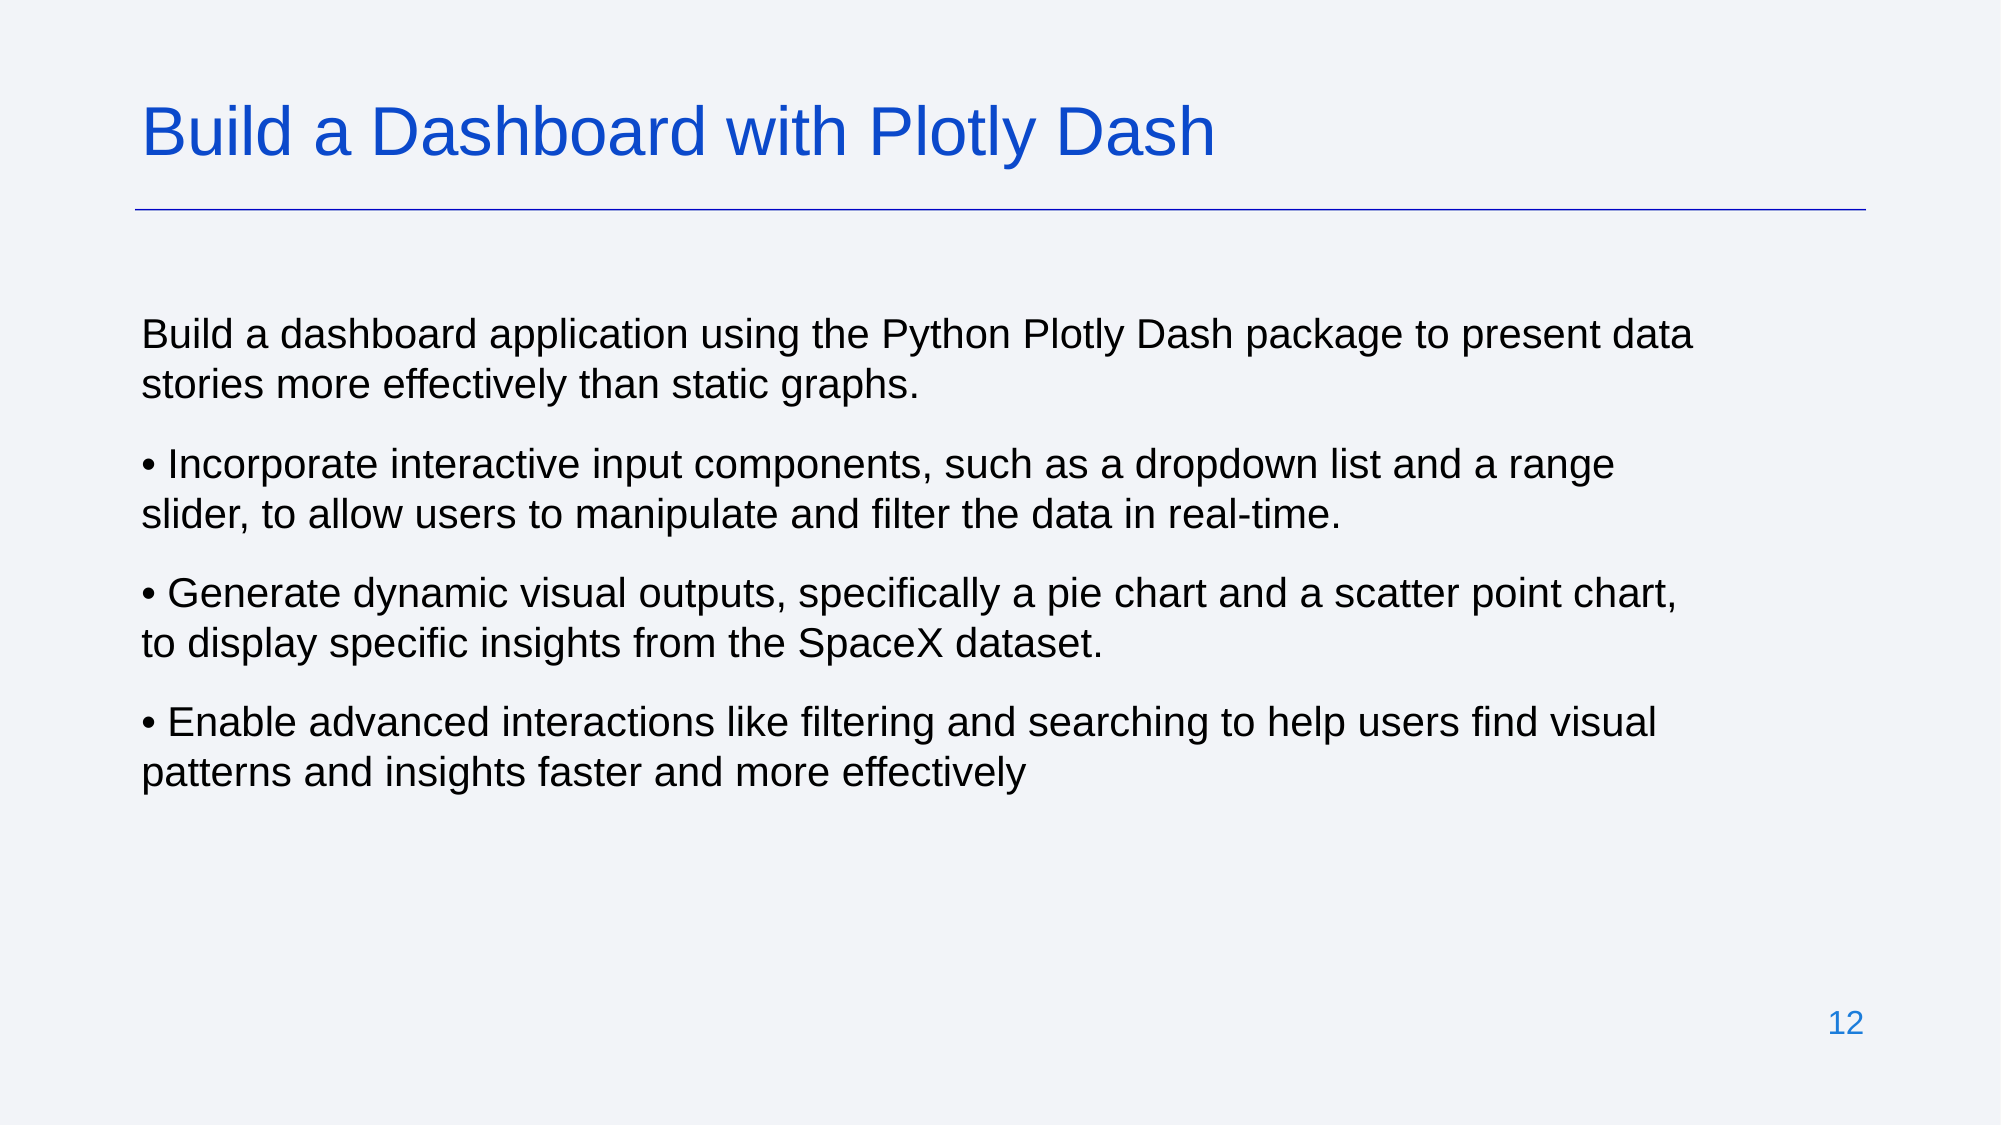

Build a Dashboard with Plotly Dash
Build a dashboard application using the Python Plotly Dash package to present data stories more effectively than static graphs.
• Incorporate interactive input components, such as a dropdown list and a range slider, to allow users to manipulate and filter the data in real-time.
• Generate dynamic visual outputs, specifically a pie chart and a scatter point chart, to display specific insights from the SpaceX dataset.
• Enable advanced interactions like filtering and searching to help users find visual patterns and insights faster and more effectively
12